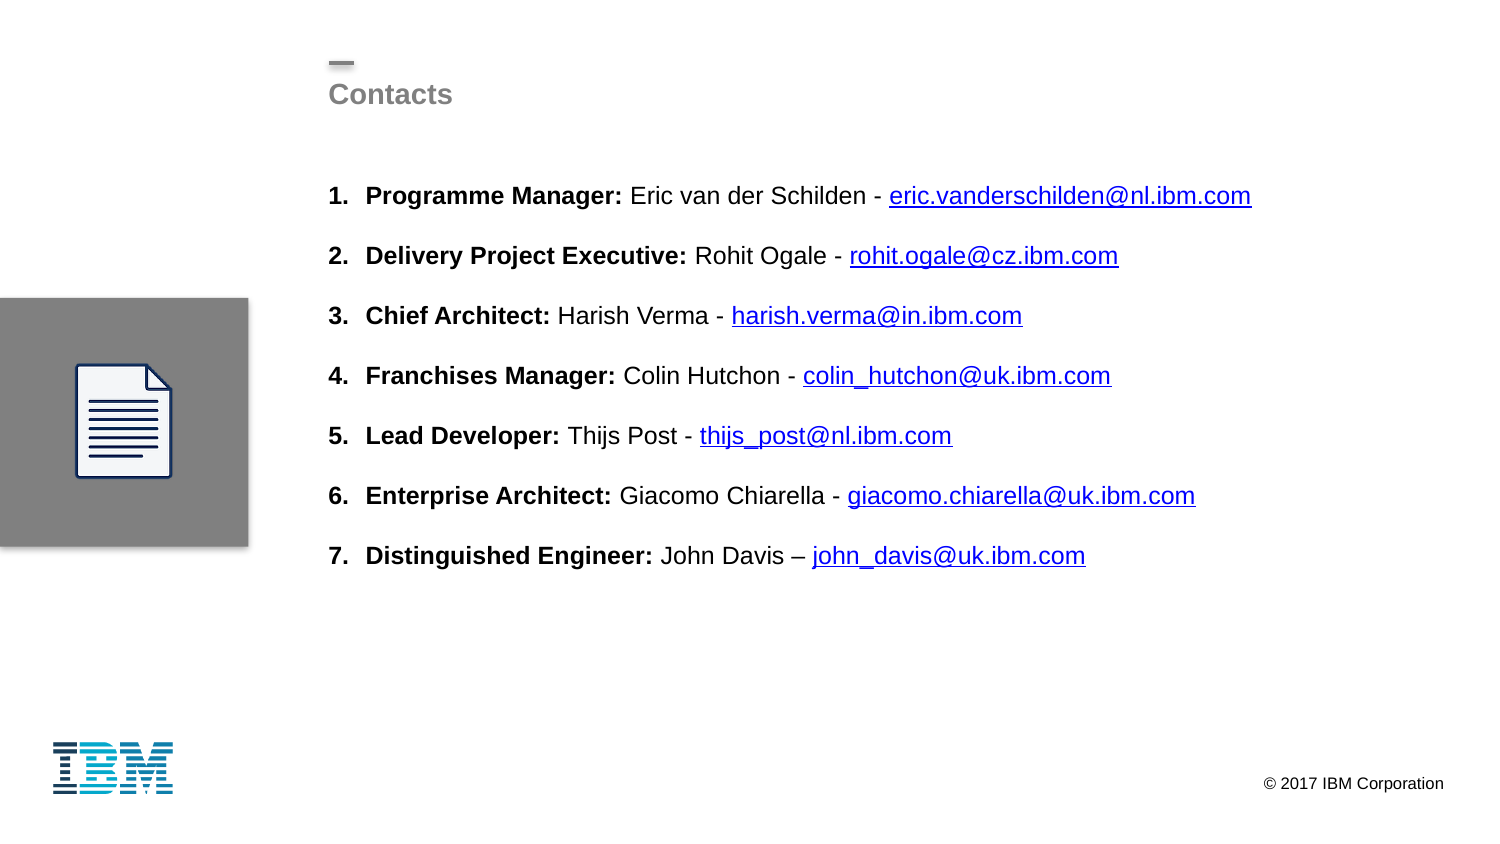

# Contacts
Programme Manager: Eric van der Schilden - eric.vanderschilden@nl.ibm.com
Delivery Project Executive: Rohit Ogale - rohit.ogale@cz.ibm.com
Chief Architect: Harish Verma - harish.verma@in.ibm.com
Franchises Manager: Colin Hutchon - colin_hutchon@uk.ibm.com
Lead Developer: Thijs Post - thijs_post@nl.ibm.com
Enterprise Architect: Giacomo Chiarella - giacomo.chiarella@uk.ibm.com
Distinguished Engineer: John Davis – john_davis@uk.ibm.com